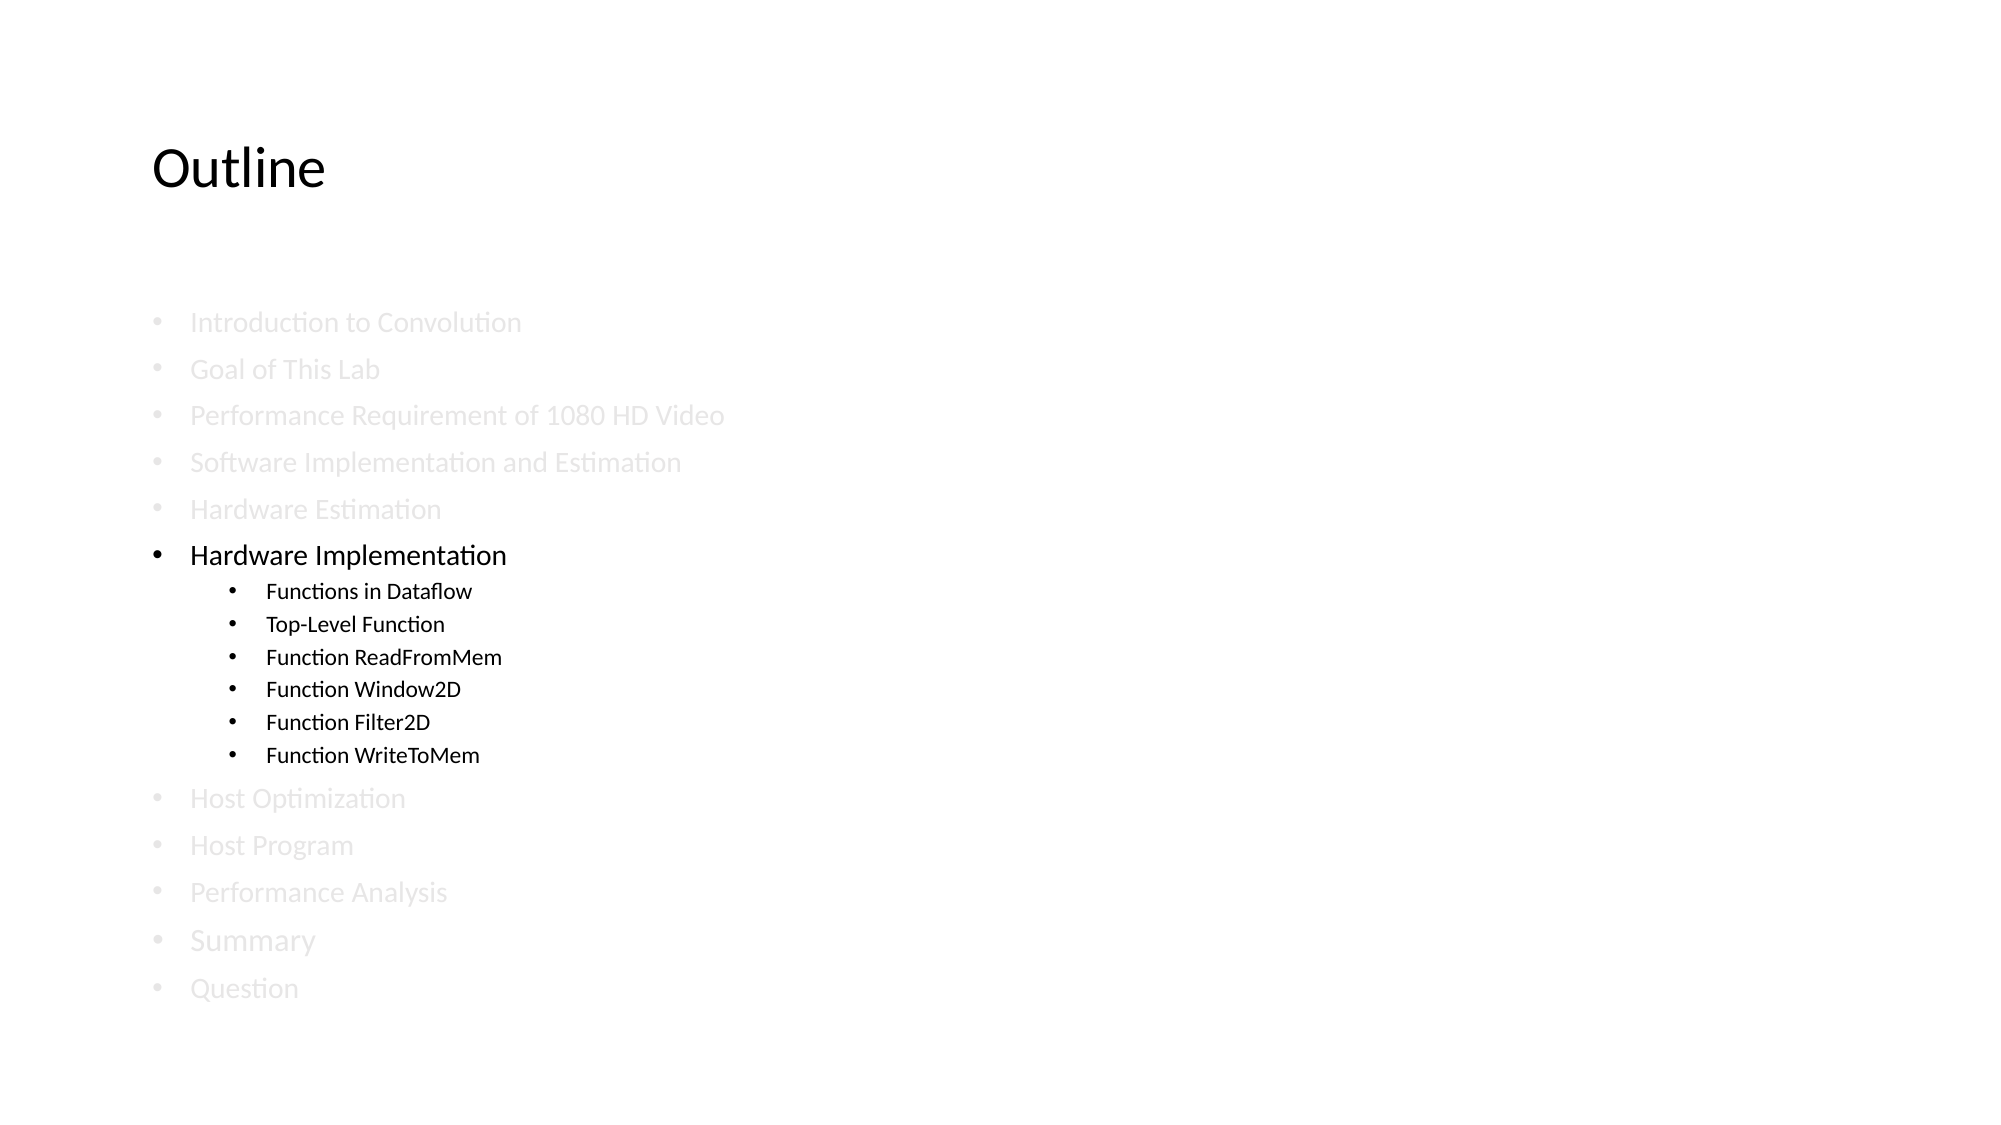

# Outline
Introduction to Convolution
Goal of This Lab
Performance Requirement of 1080 HD Video
Software Implementation and Estimation
Hardware Estimation
Hardware Implementation
Functions in Dataflow
Top-Level Function
Function ReadFromMem
Function Window2D
Function Filter2D
Function WriteToMem
Host Optimization
Host Program
Performance Analysis
Summary
Question